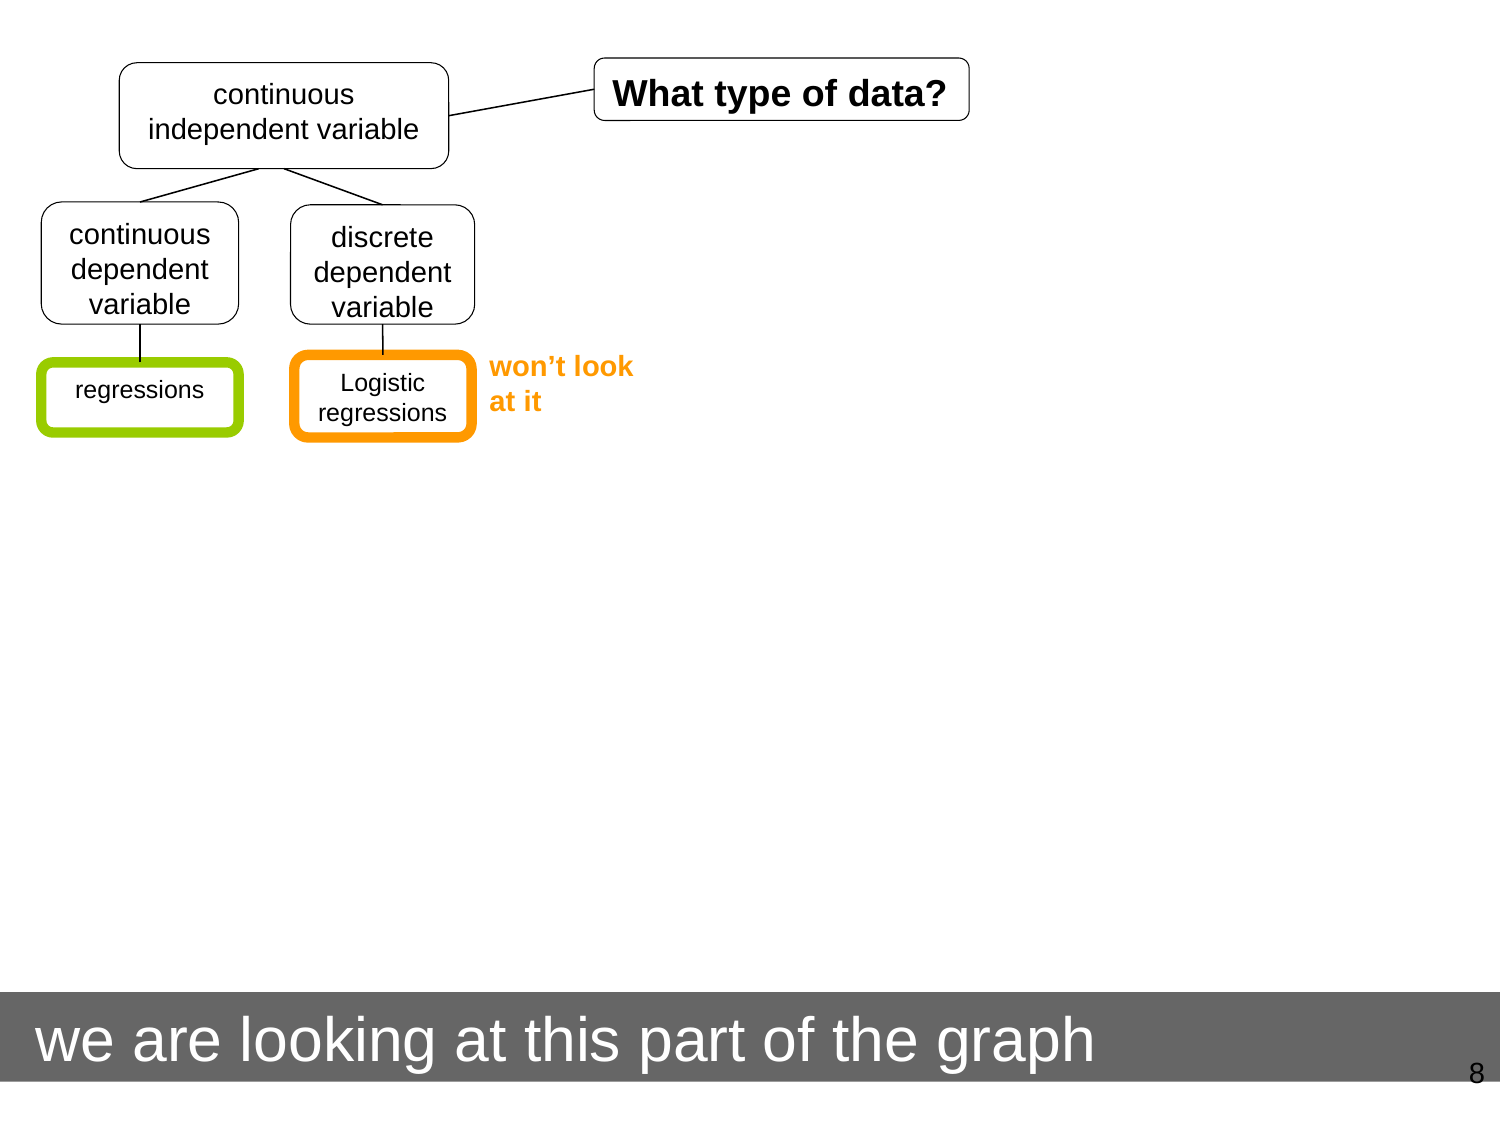

What type of data?
continuous independent variable
continuous dependent variable
discrete dependent variable
won’t look
at it
Logistic
regressions
regressions
we are looking at this part of the graph
8